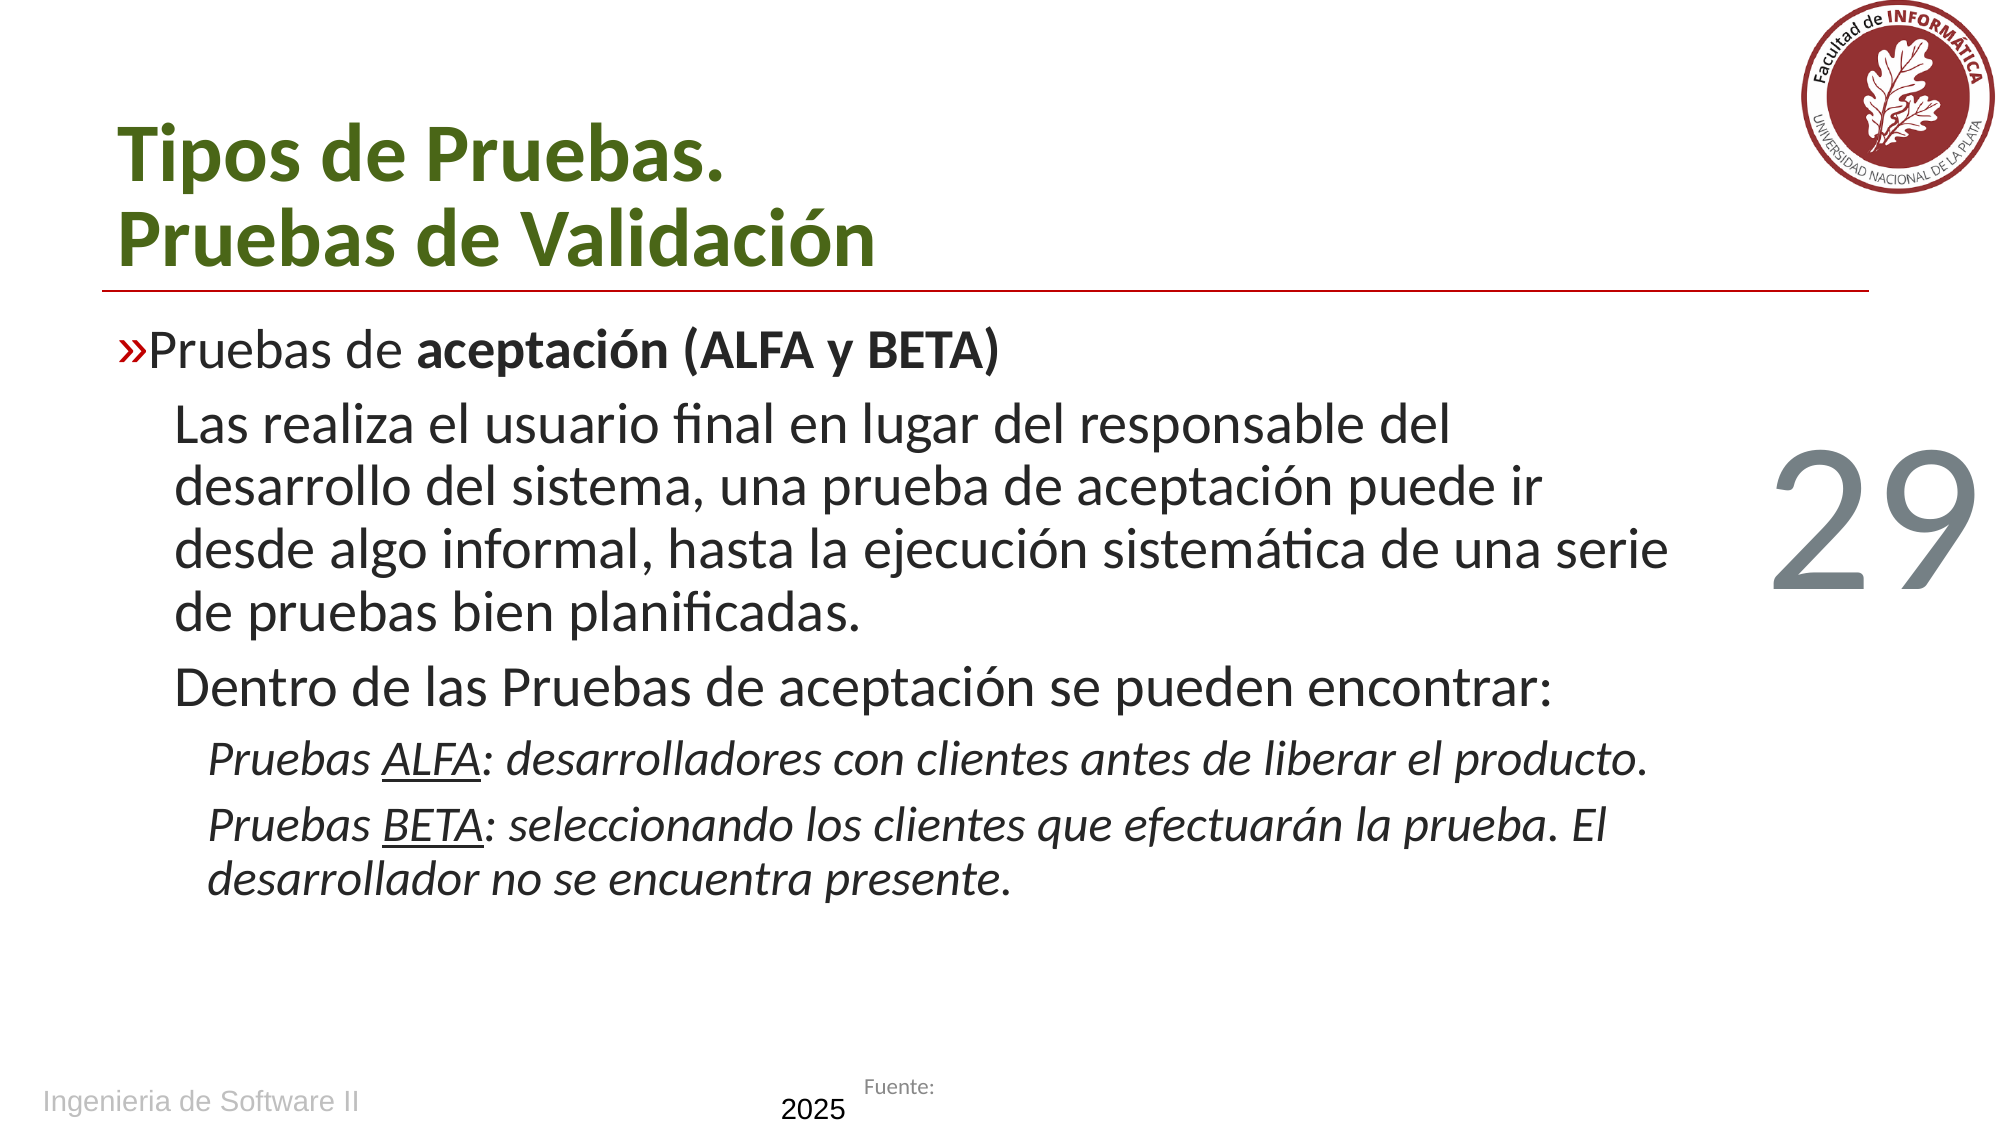

# Tipos de Pruebas. Pruebas de Validación
Pruebas de aceptación (ALFA y BETA)
Las realiza el usuario final en lugar del responsable del desarrollo del sistema, una prueba de aceptación puede ir desde algo informal, hasta la ejecución sistemática de una serie de pruebas bien planificadas.
Dentro de las Pruebas de aceptación se pueden encontrar:
Pruebas ALFA: desarrolladores con clientes antes de liberar el producto.
Pruebas BETA: seleccionando los clientes que efectuarán la prueba. El desarrollador no se encuentra presente.
29

Ingenieria de Software II